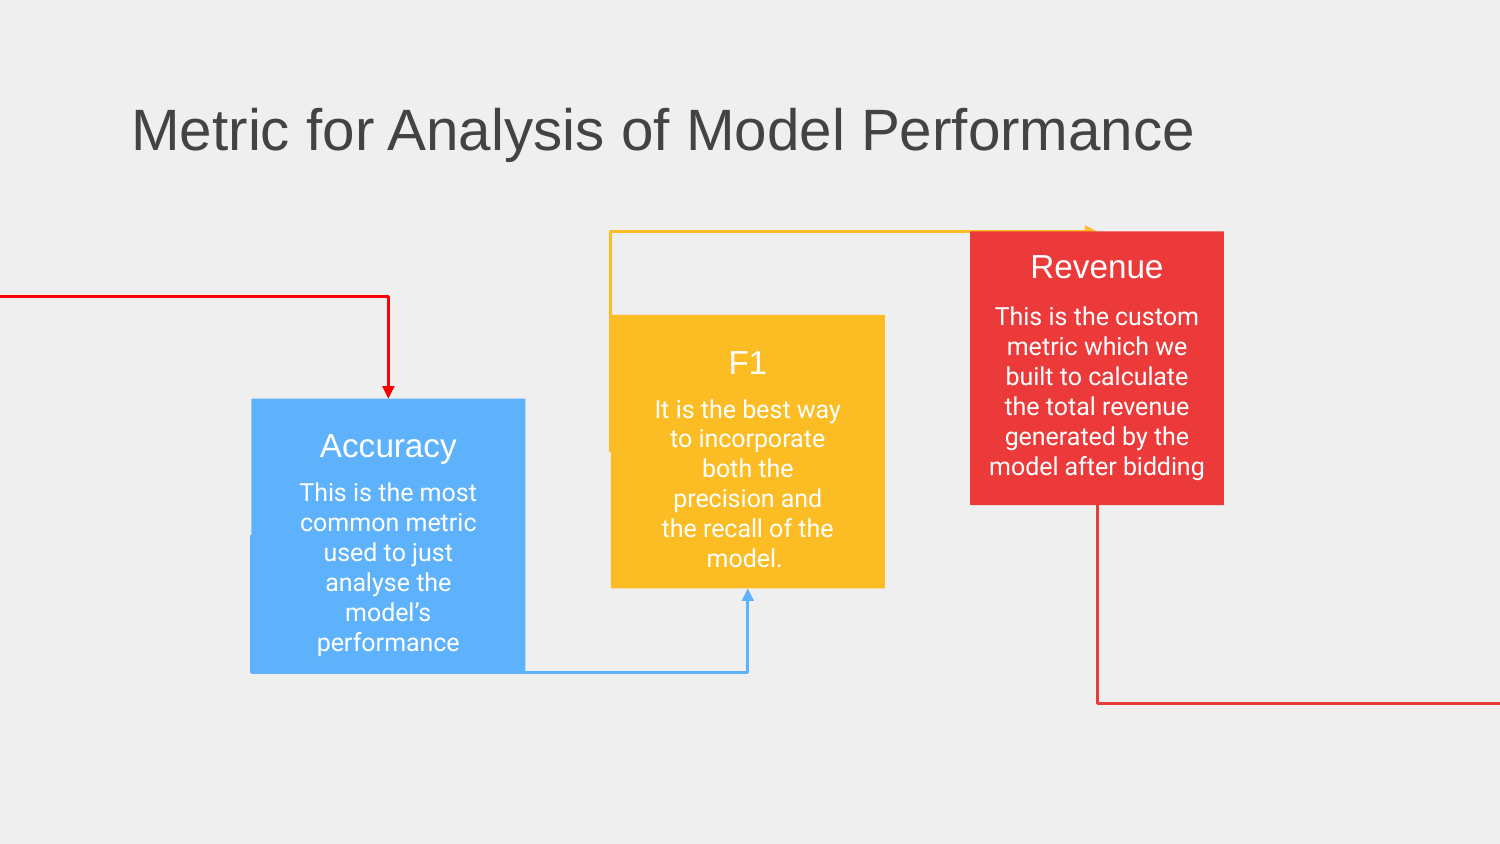

# Metric for Analysis of Model Performance

Revenue
This is the custom metric which we built to calculate the total revenue generated by the model after bidding

F1
It is the best way to incorporate both the precision and the recall of the model.

Accuracy
This is the most common metric used to just analyse the model’s performance